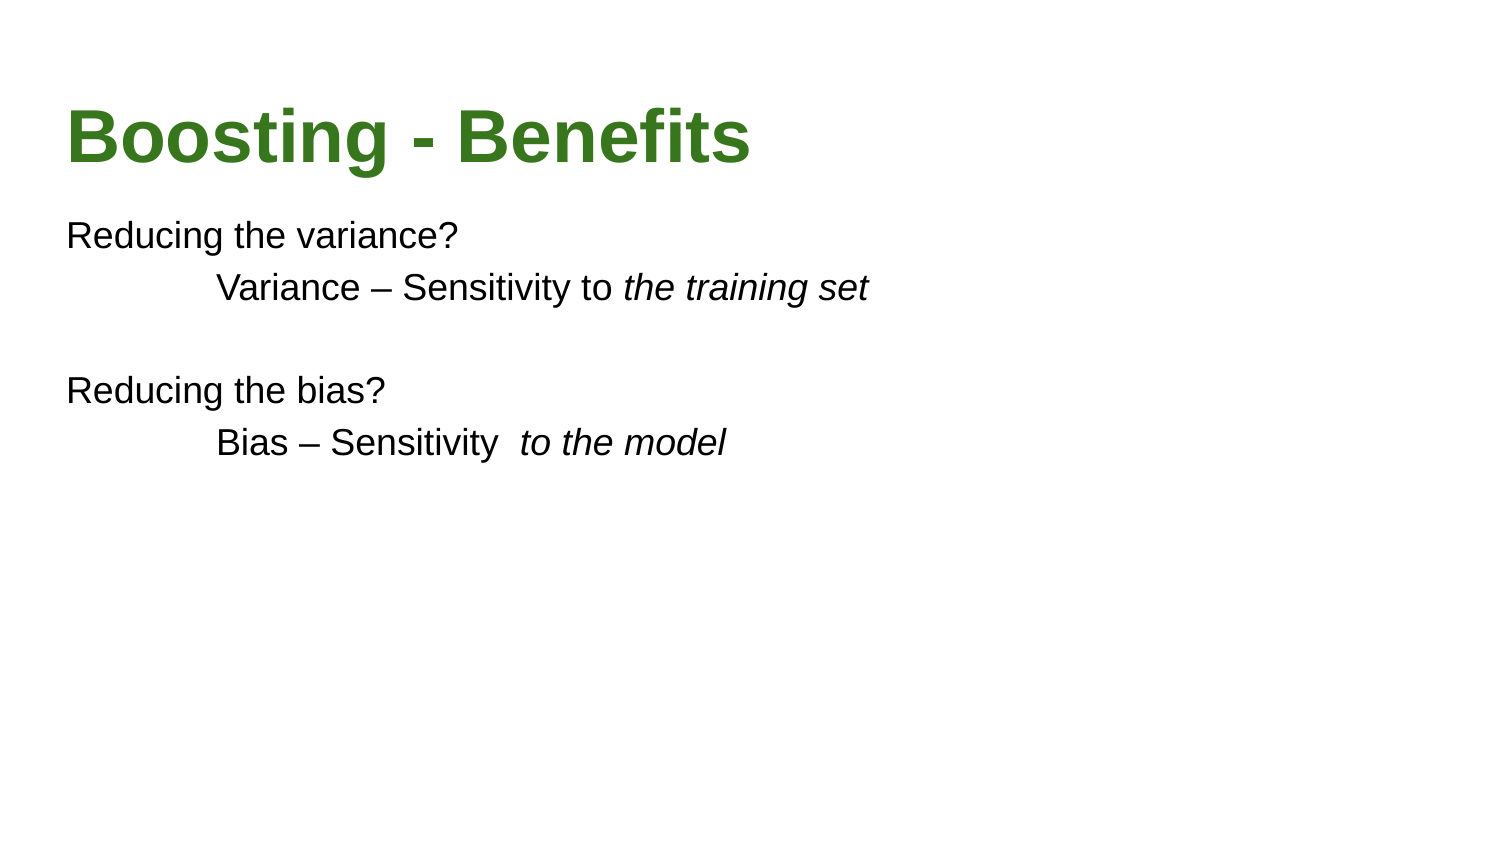

# Boosting - Benefits
Reducing the variance?
	Variance – Sensitivity to the training set

Reducing the bias?
	Bias – Sensitivity  to the model